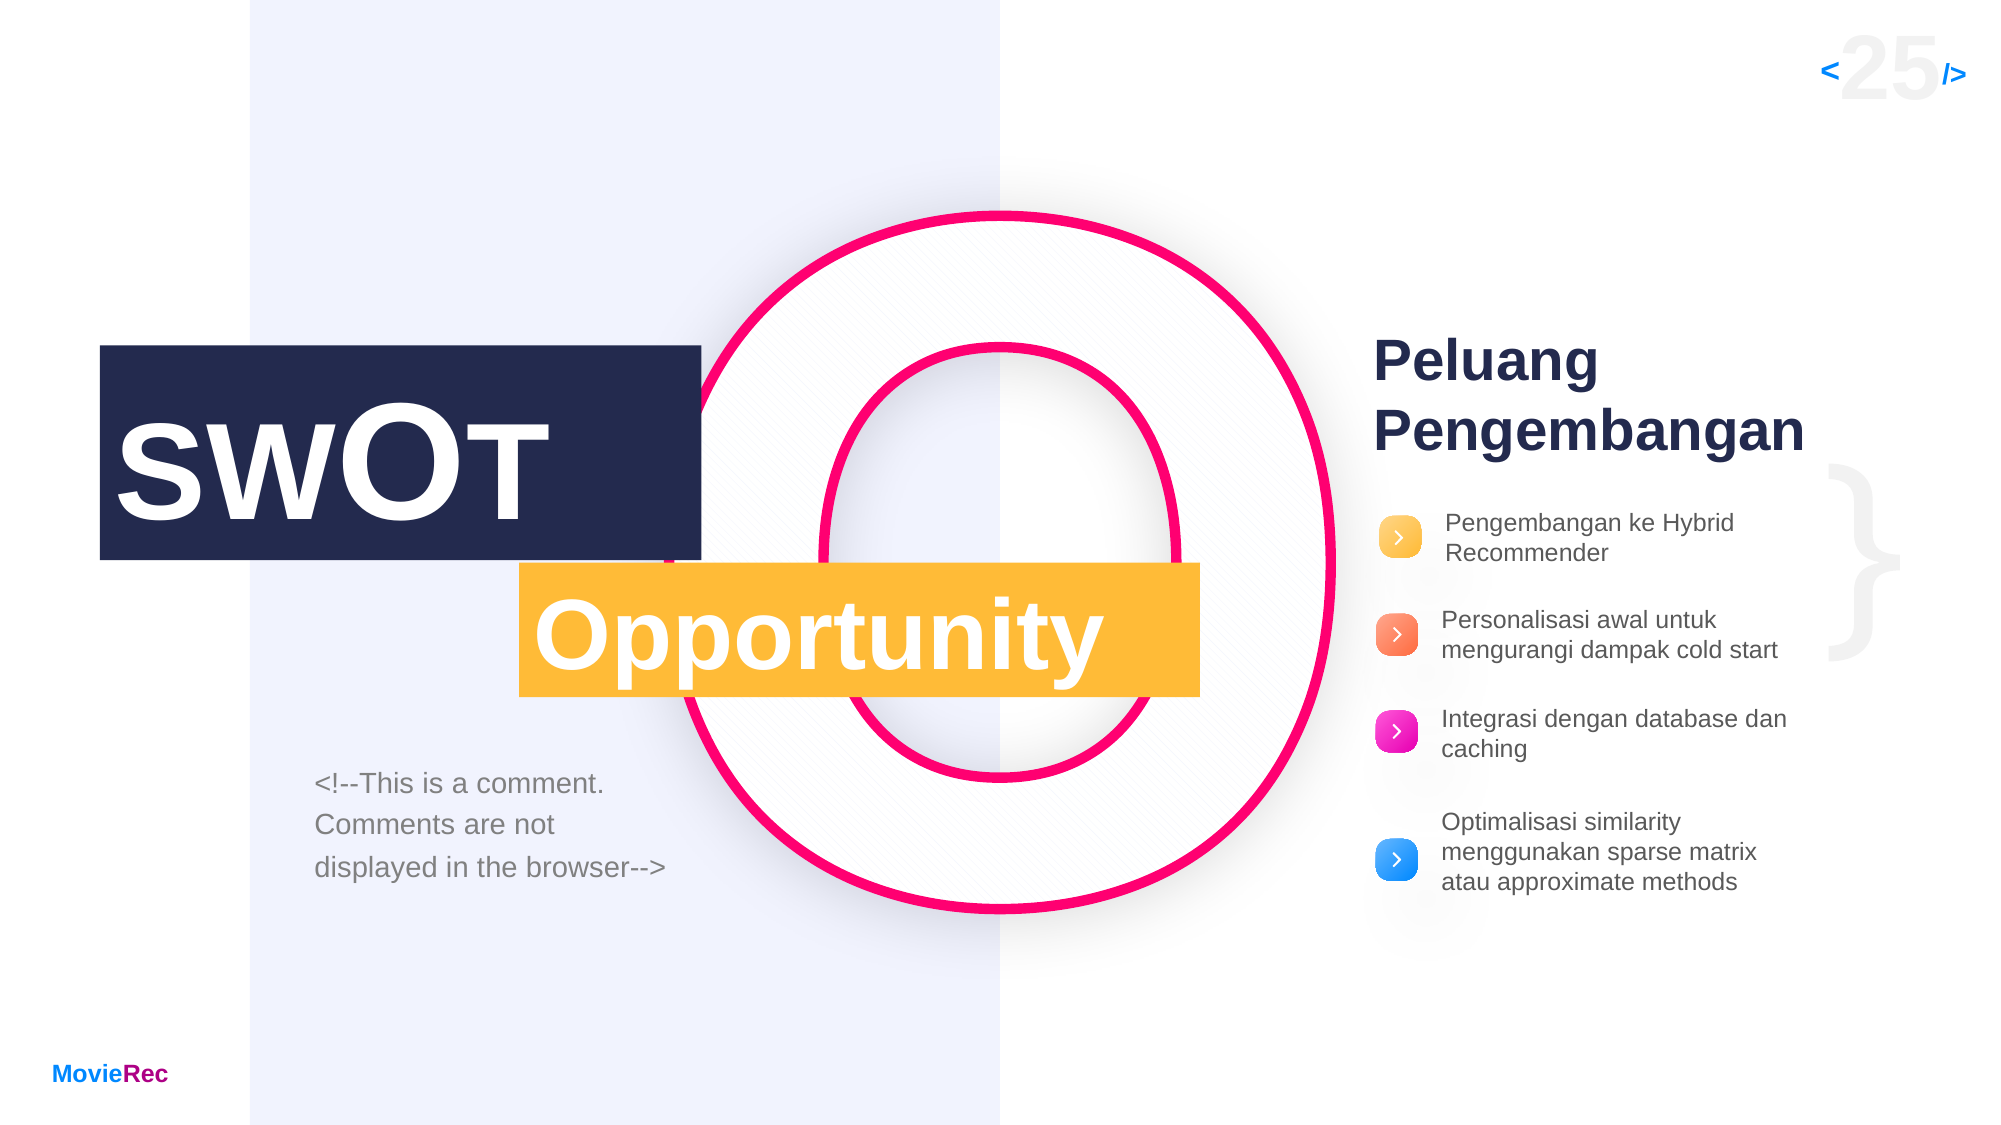

Peluang Pengembangan
SWOT

Pengembangan ke Hybrid Recommender

Opportunity
Personalisasi awal untuk mengurangi dampak cold start

Integrasi dengan database dan caching

<!--This is a comment. Comments are not displayed in the browser-->
Optimalisasi similarity menggunakan sparse matrix atau approximate methods